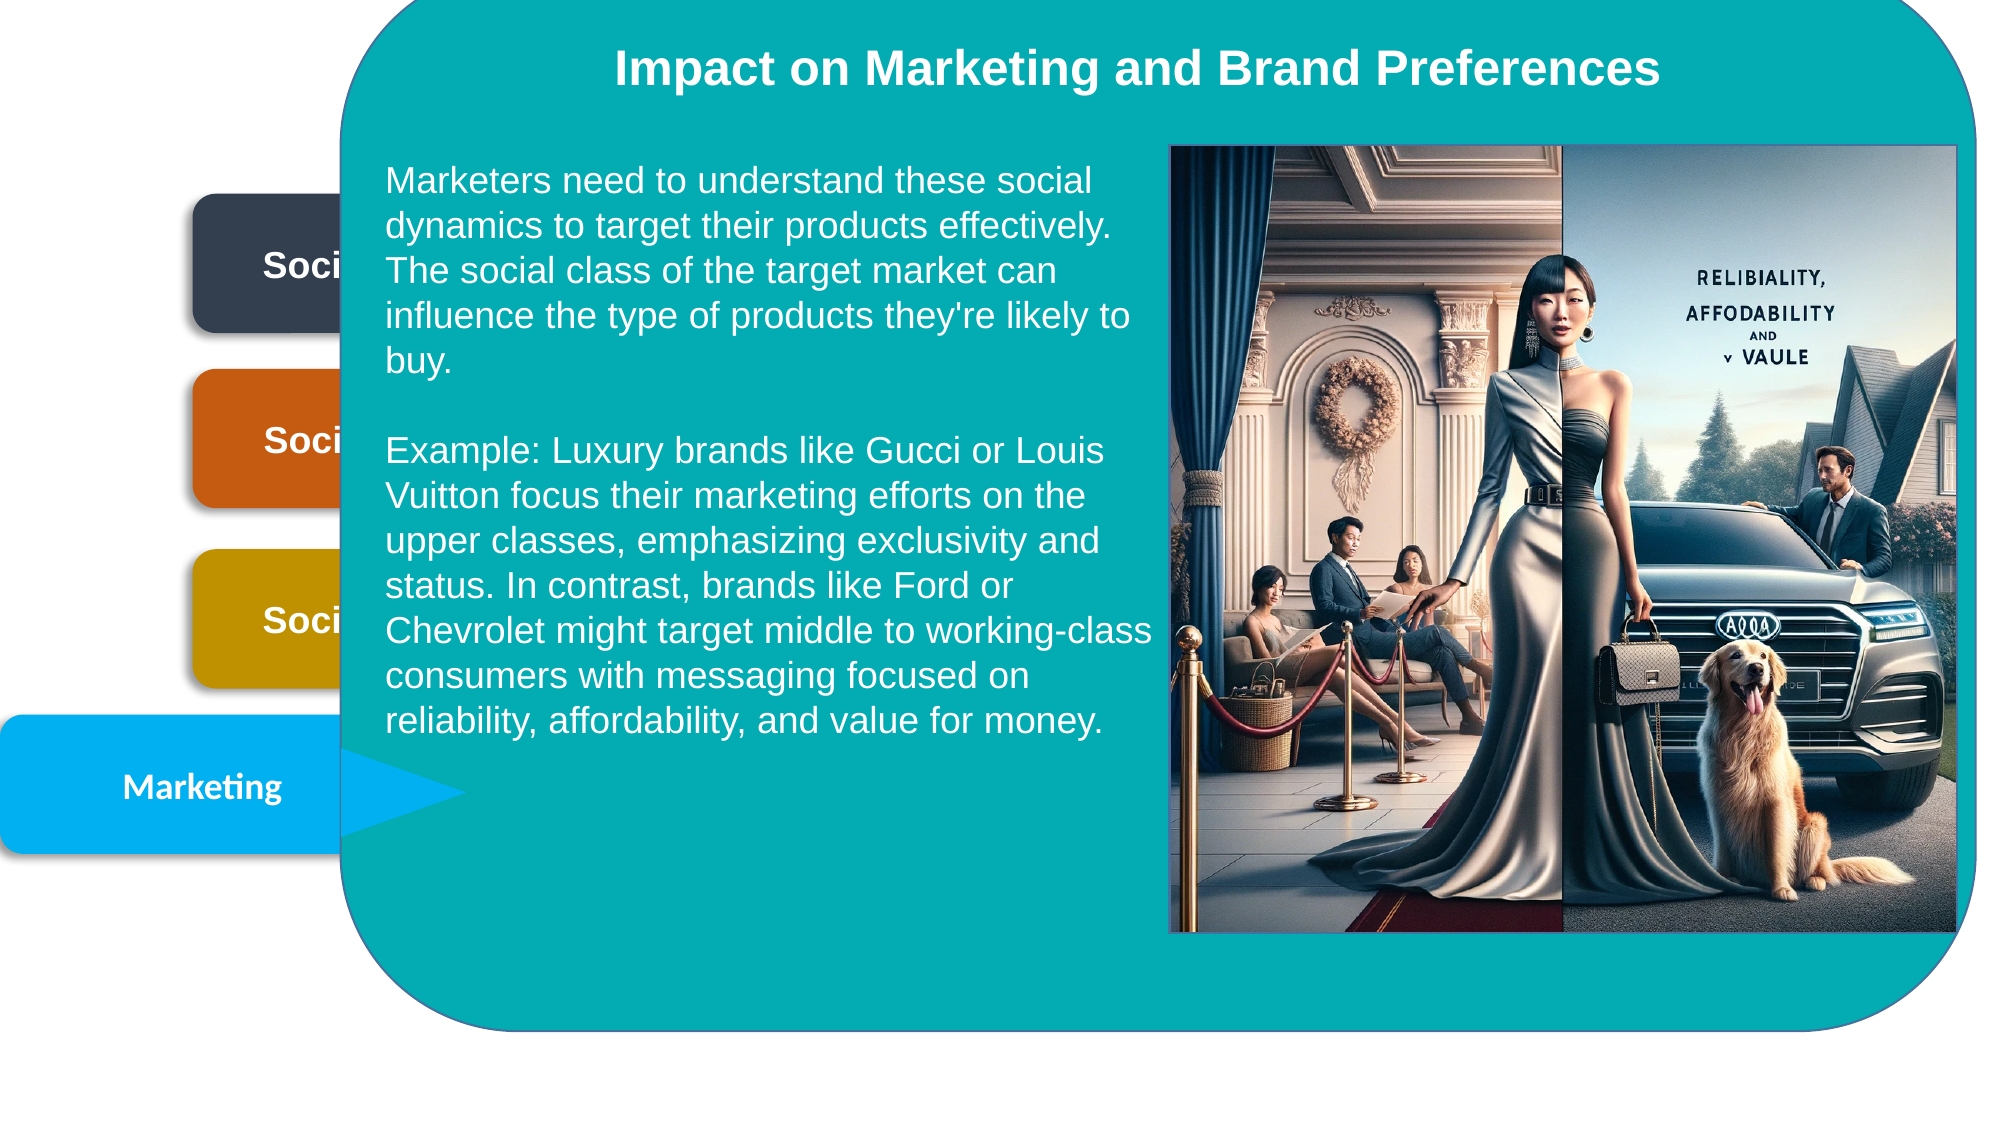

Impact on Marketing and Brand Preferences

Marketers need to understand these social dynamics to target their products effectively. The social class of the target market can influence the type of products they're likely to buy.

Example: Luxury brands like Gucci or Louis Vuitton focus their marketing efforts on the upper classes, emphasizing exclusivity and status. In contrast, brands like Ford or Chevrolet might target middle to working-class consumers with messaging focused on reliability, affordability, and value for money.

Social Factors
Social Groups
Social Factors
 Marketing